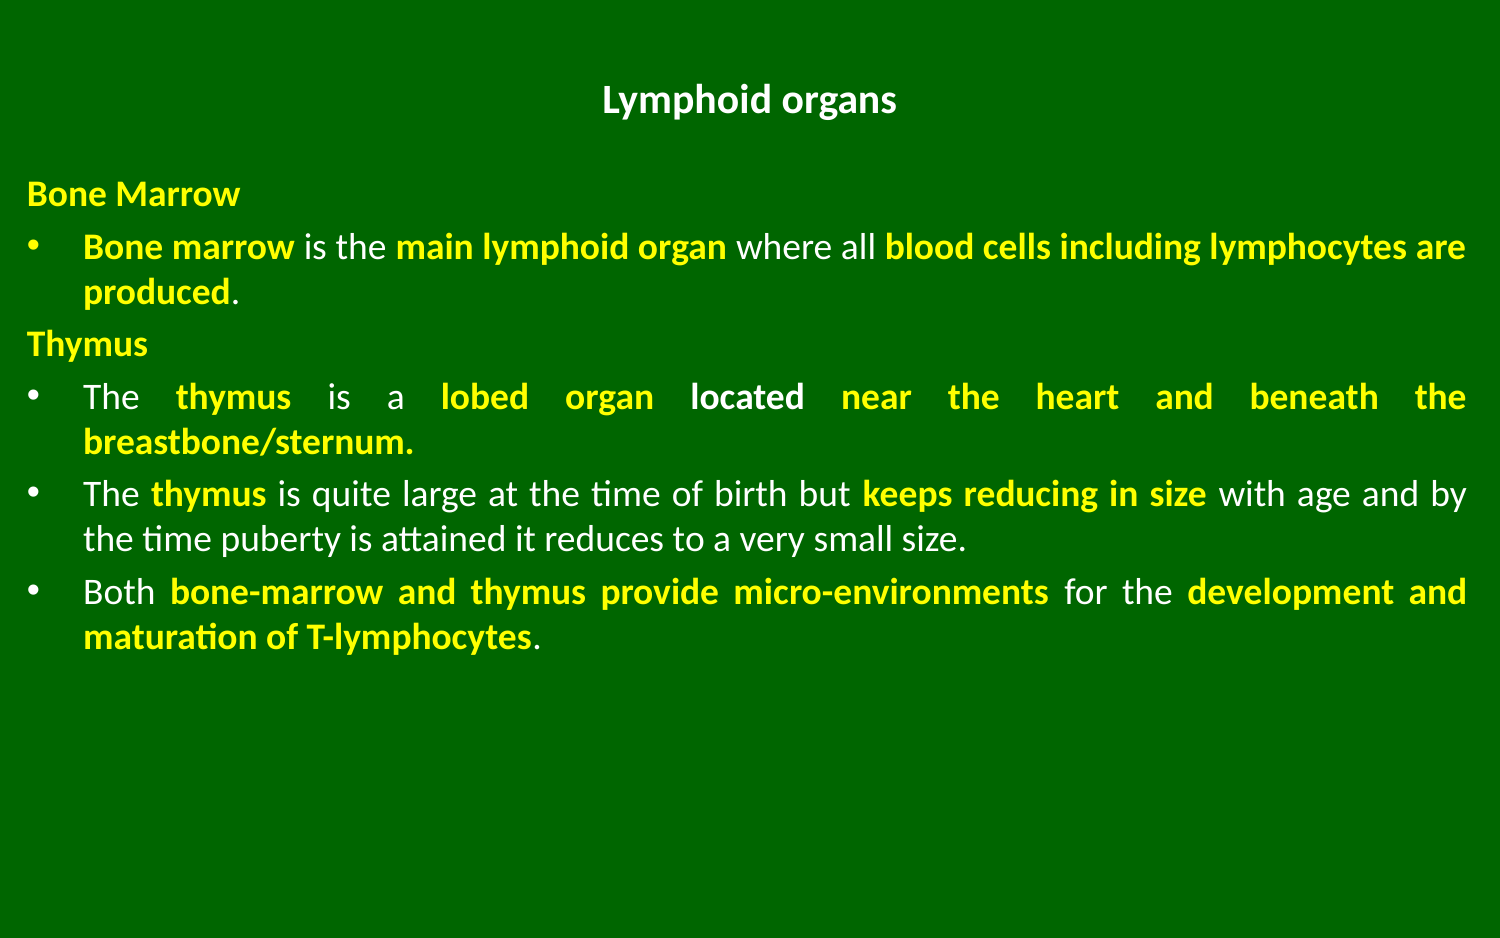

# Lymphoid organs
Bone Marrow
Bone marrow is the main lymphoid organ where all blood cells including lymphocytes are produced.
Thymus
The thymus is a lobed organ located near the heart and beneath the breastbone/sternum.
The thymus is quite large at the time of birth but keeps reducing in size with age and by the time puberty is attained it reduces to a very small size.
Both bone-marrow and thymus provide micro-environments for the development and maturation of T-lymphocytes.